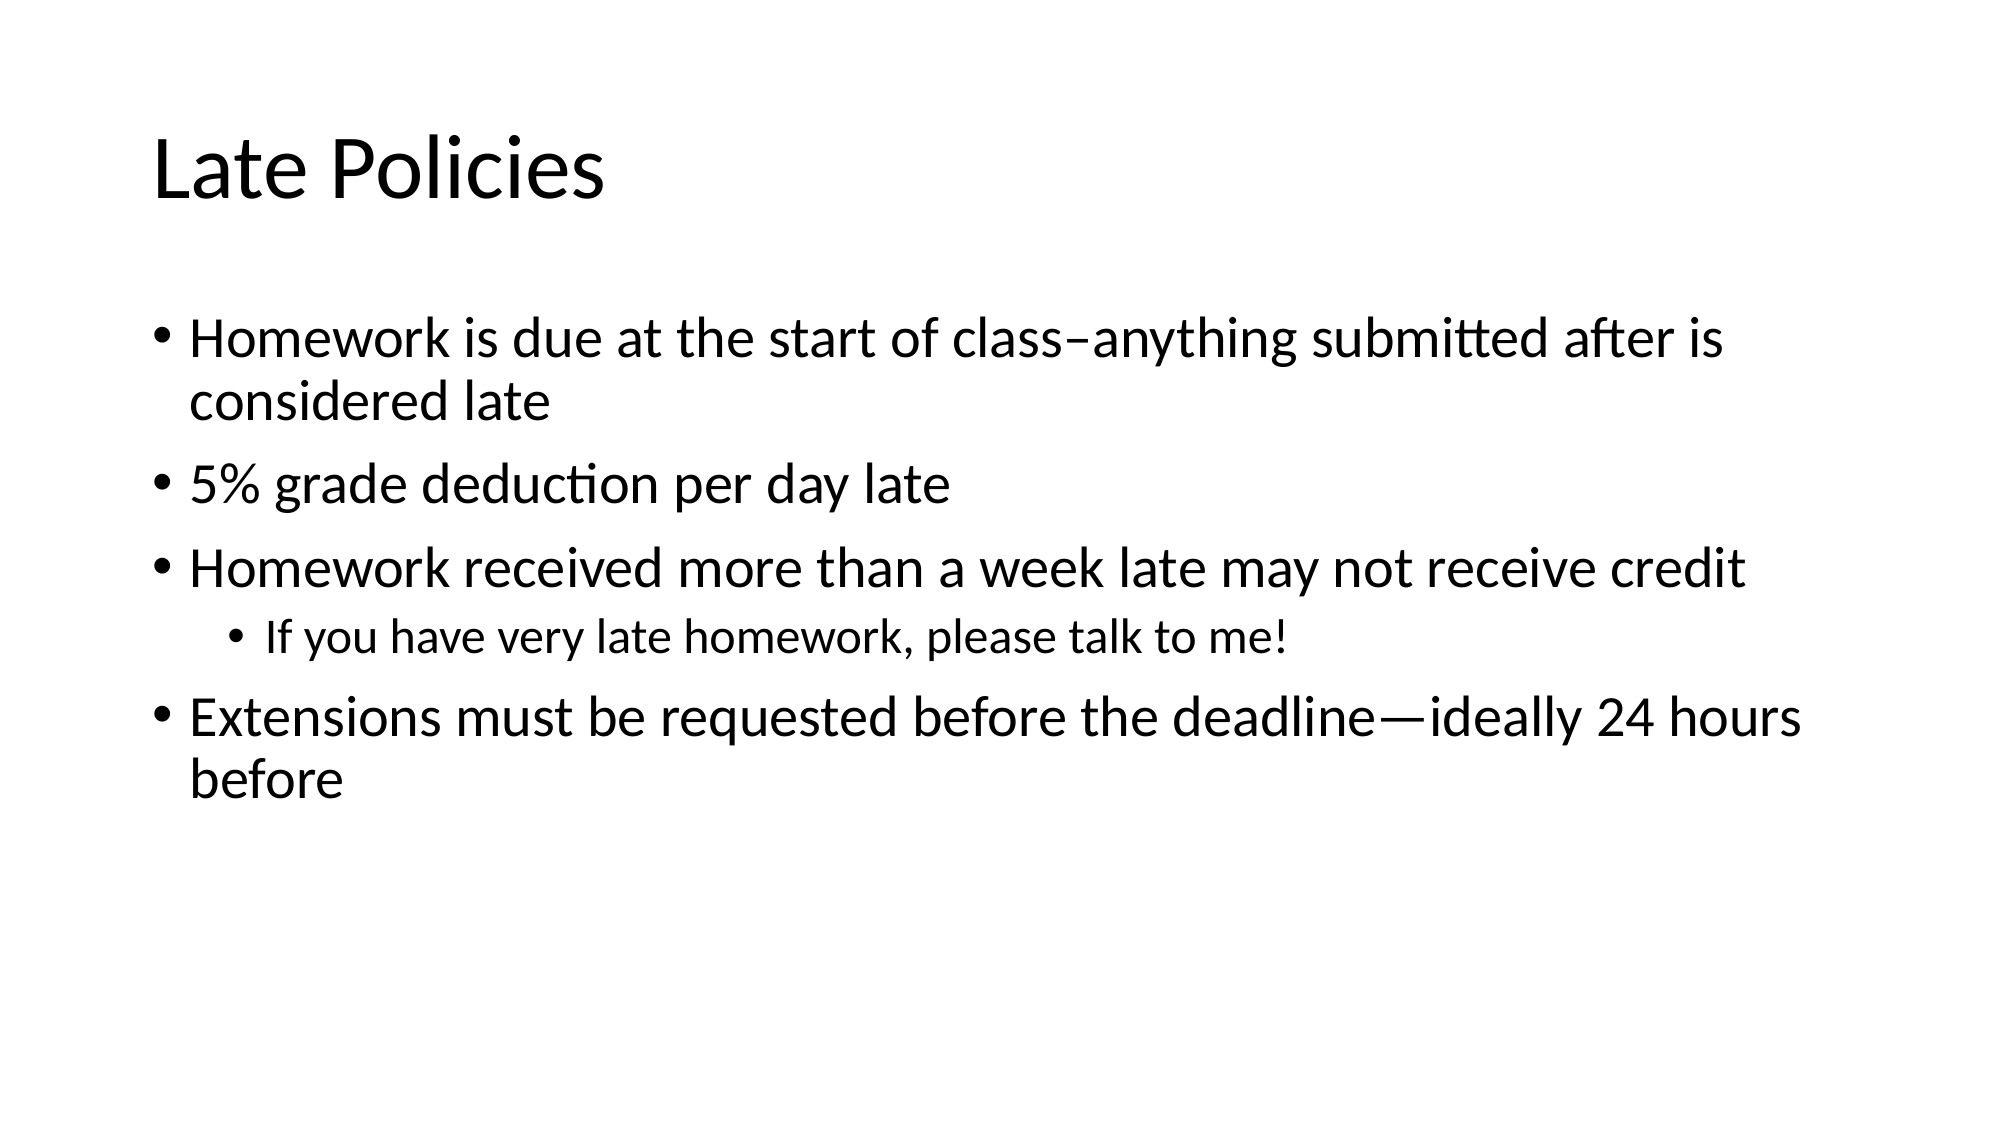

# Late Policies
Homework is due at the start of class–anything submitted after is considered late
5% grade deduction per day late
Homework received more than a week late may not receive credit
If you have very late homework, please talk to me!
Extensions must be requested before the deadline—ideally 24 hours before